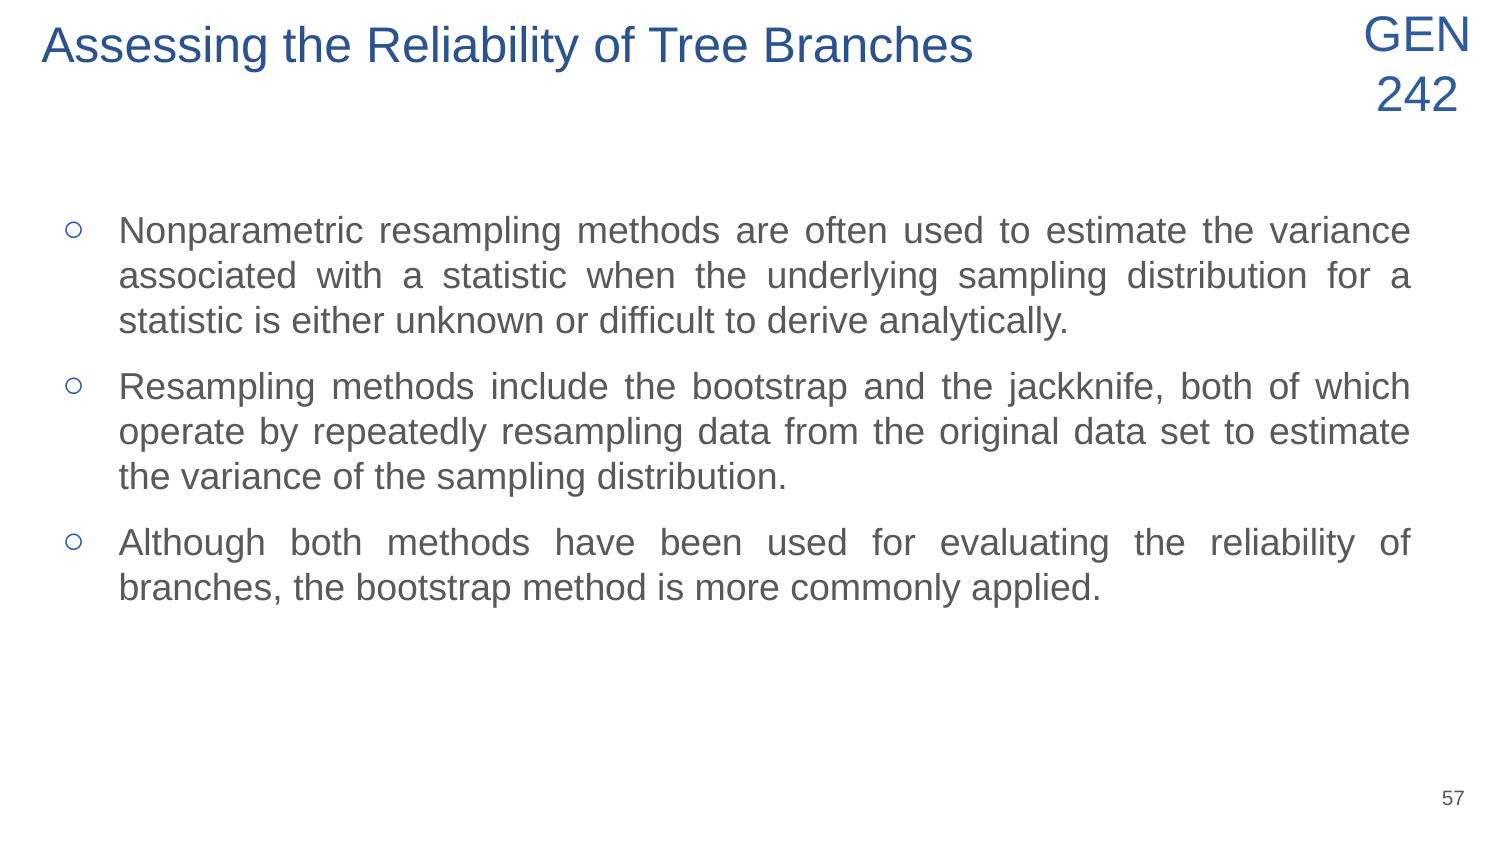

# Assessing the Reliability of Tree Branches
Nonparametric resampling methods are often used to estimate the variance associated with a statistic when the underlying sampling distribution for a statistic is either unknown or difficult to derive analytically.
Resampling methods include the bootstrap and the jackknife, both of which operate by repeatedly resampling data from the original data set to estimate the variance of the sampling distribution.
Although both methods have been used for evaluating the reliability of branches, the bootstrap method is more commonly applied.
57